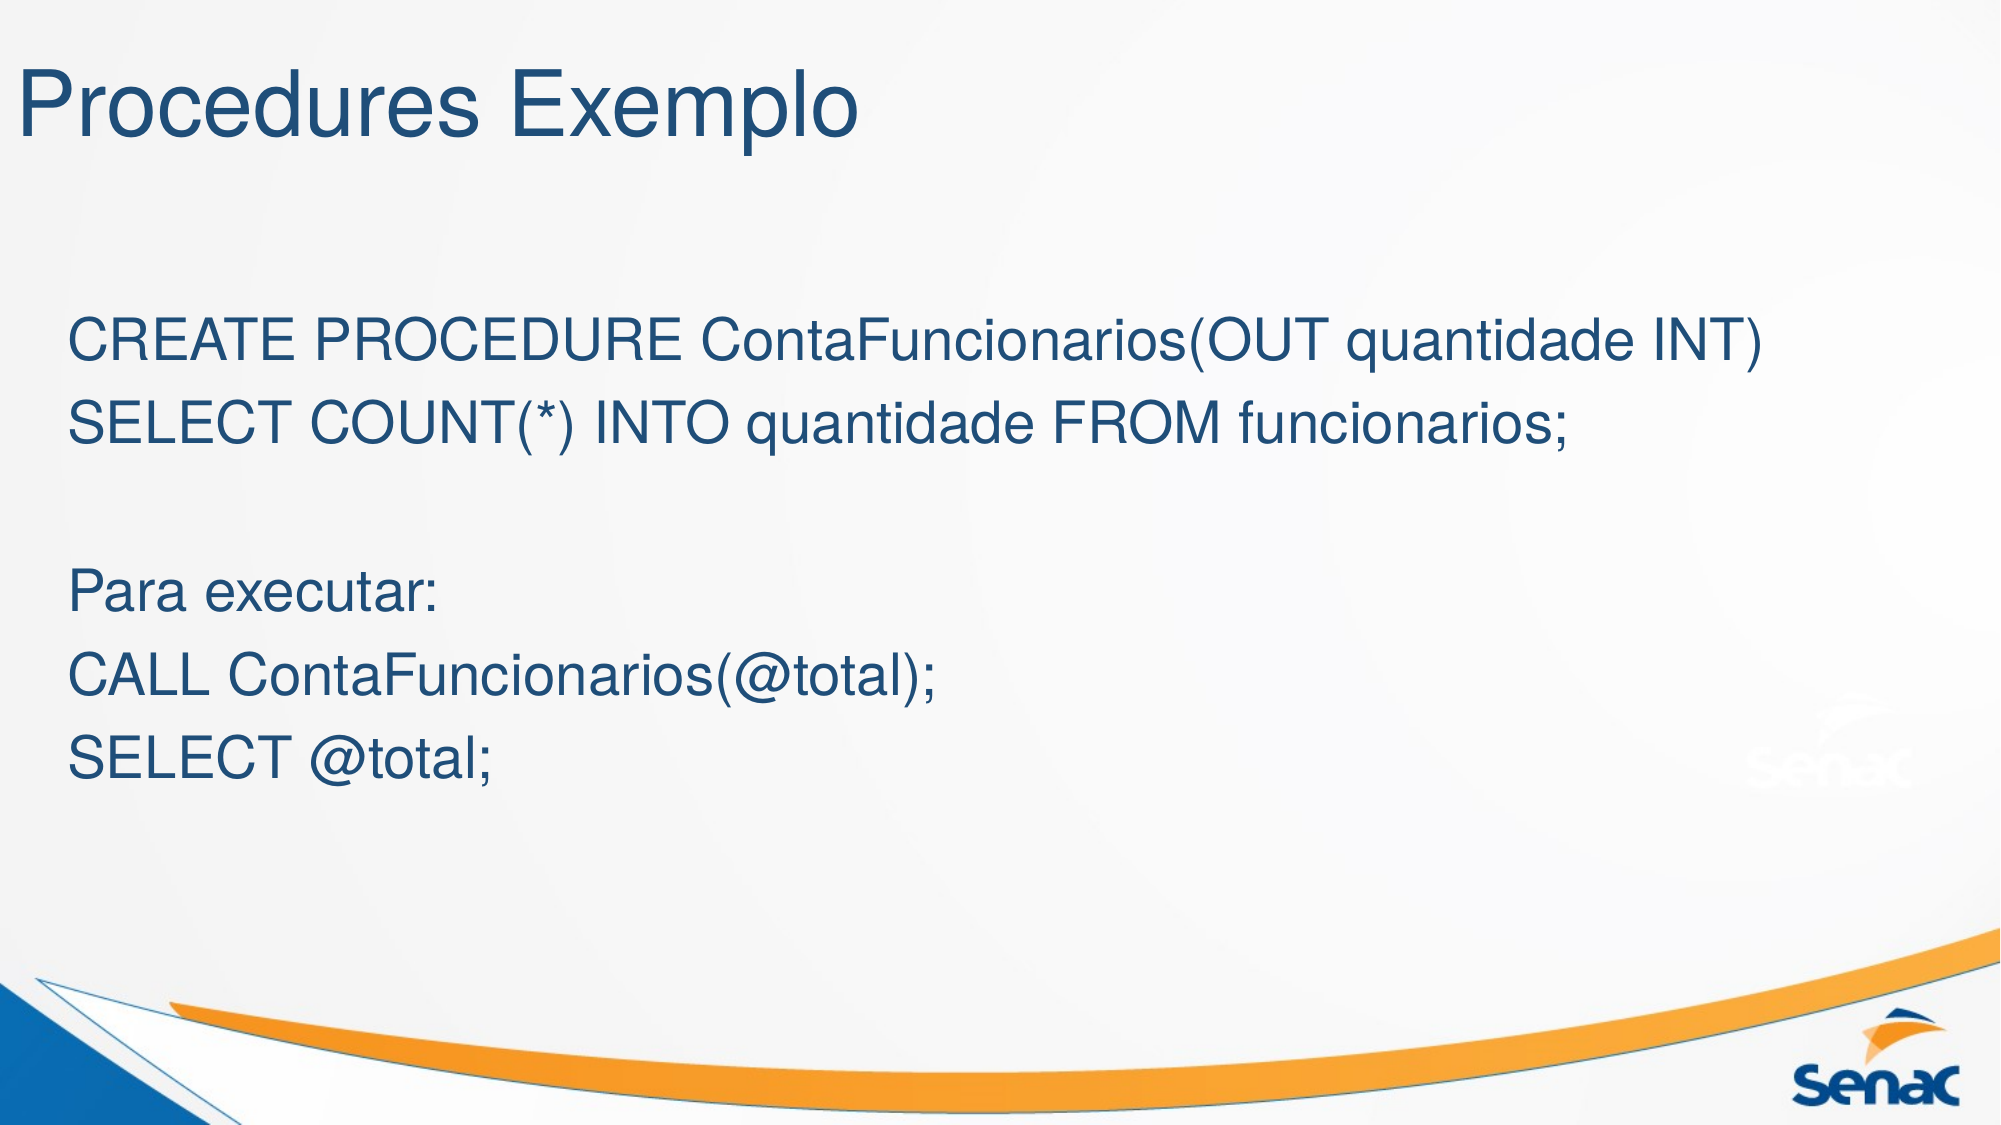

# Procedures Exemplo

CREATE PROCEDURE ContaFuncionarios(OUT quantidade INT)
SELECT COUNT(*) INTO quantidade FROM funcionarios;

Para executar:
CALL ContaFuncionarios(@total);
SELECT @total;